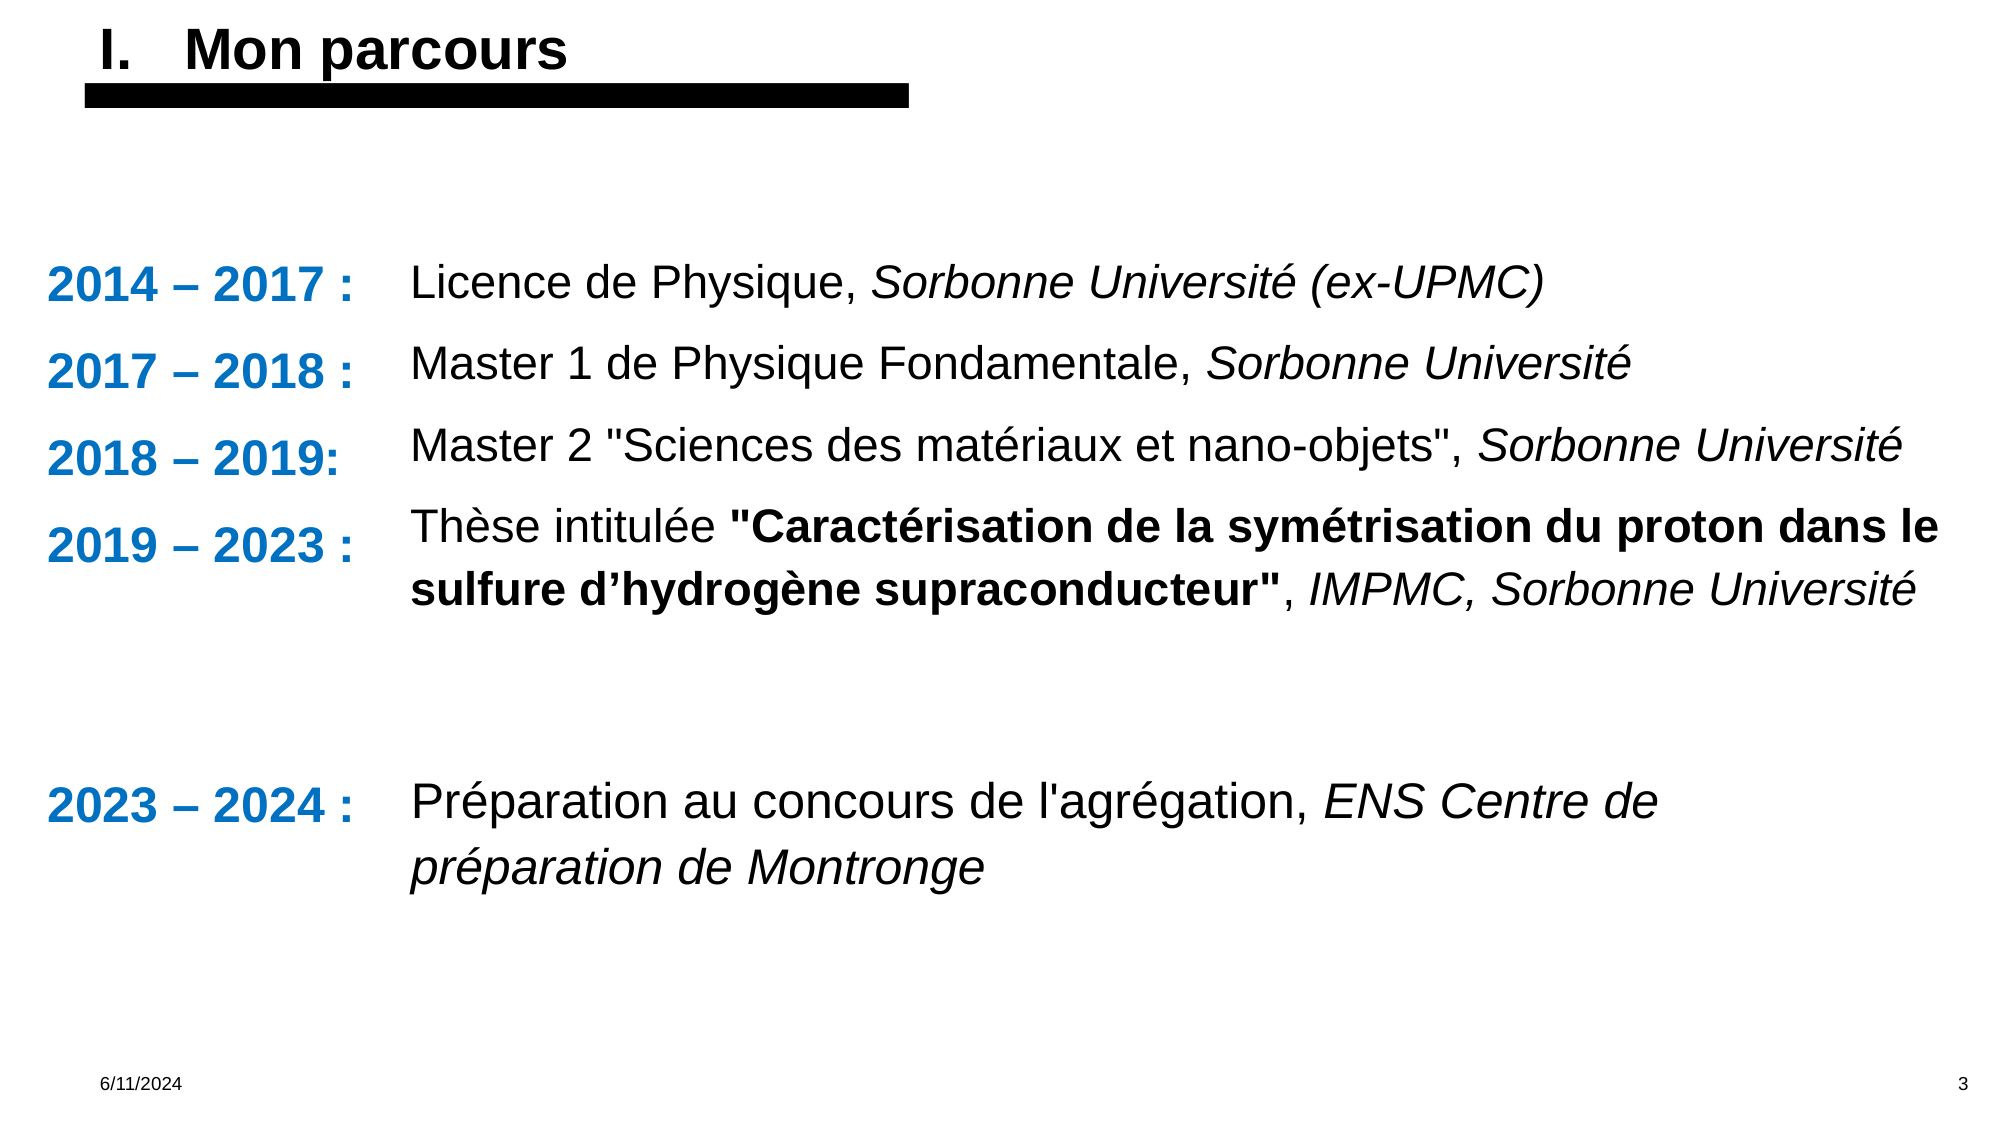

Mon parcours
2014 – 2017 :
2017 – 2018 :
2018 – 2019:
2019 – 2023 :

2023 – 2024 :
Licence de Physique, Sorbonne Université (ex-UPMC)
Master 1 de Physique Fondamentale, Sorbonne Université
Master 2 "Sciences des matériaux et nano-objets", Sorbonne Université
Thèse intitulée "Caractérisation de la symétrisation du proton dans le sulfure d’hydrogène supraconducteur", IMPMC, Sorbonne Université

Préparation au concours de l'agrégation, ENS Centre de préparation de Montronge

6/11/2024
3